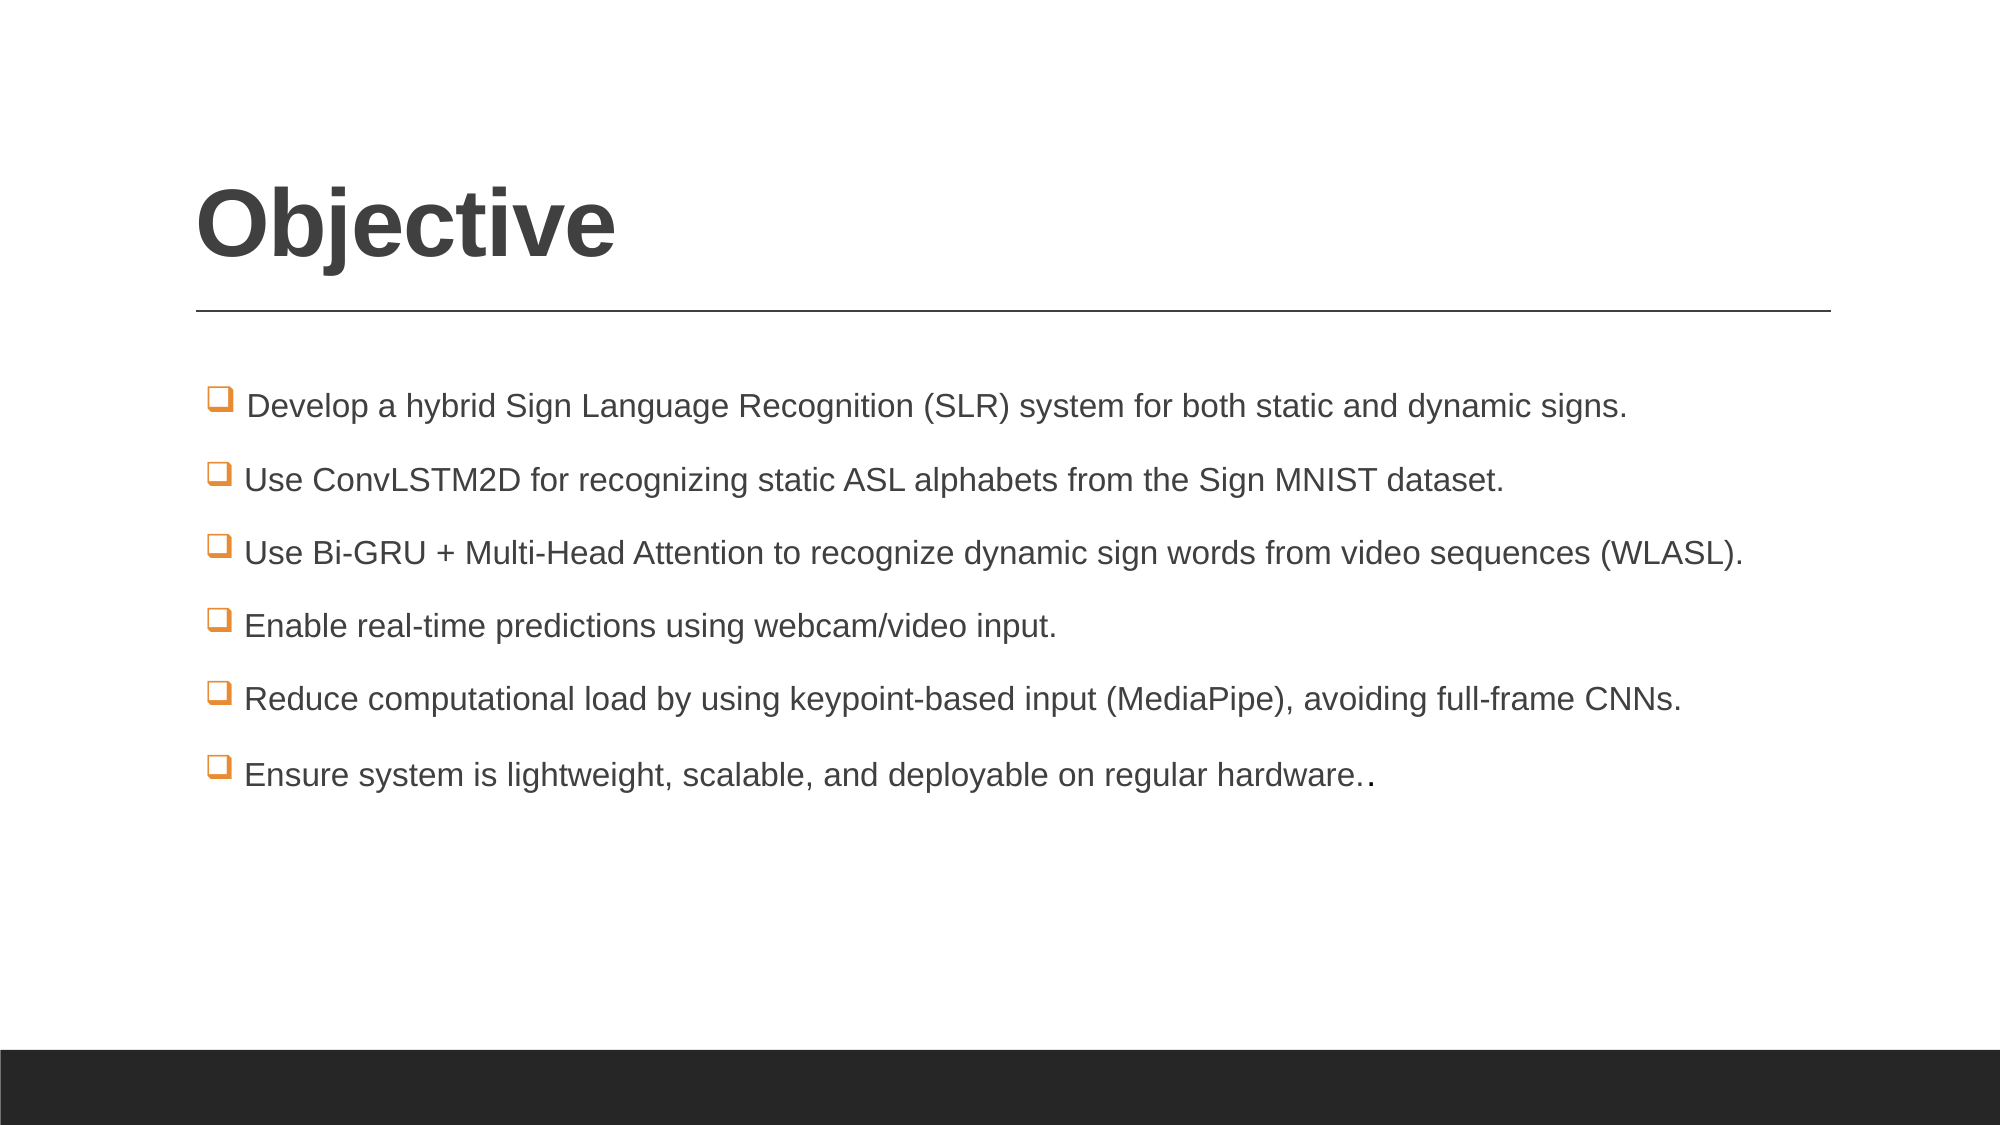

# Objective
 Develop a hybrid Sign Language Recognition (SLR) system for both static and dynamic signs.
 Use ConvLSTM2D for recognizing static ASL alphabets from the Sign MNIST dataset.
 Use Bi-GRU + Multi-Head Attention to recognize dynamic sign words from video sequences (WLASL).
 Enable real-time predictions using webcam/video input.
 Reduce computational load by using keypoint-based input (MediaPipe), avoiding full-frame CNNs.
 Ensure system is lightweight, scalable, and deployable on regular hardware..